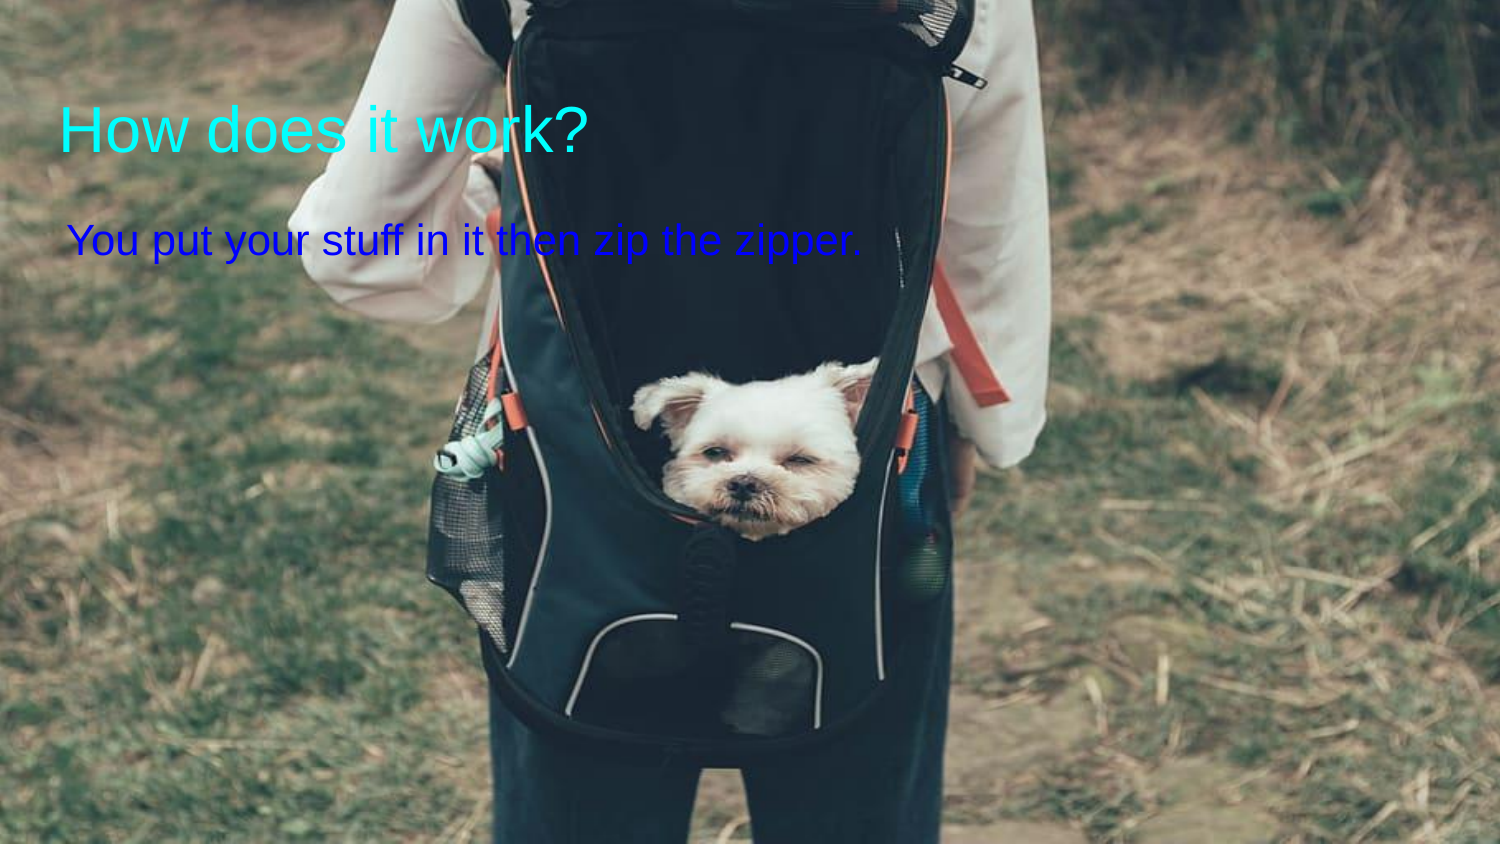

# How does it work?
You put your stuff in it then zip the zipper.